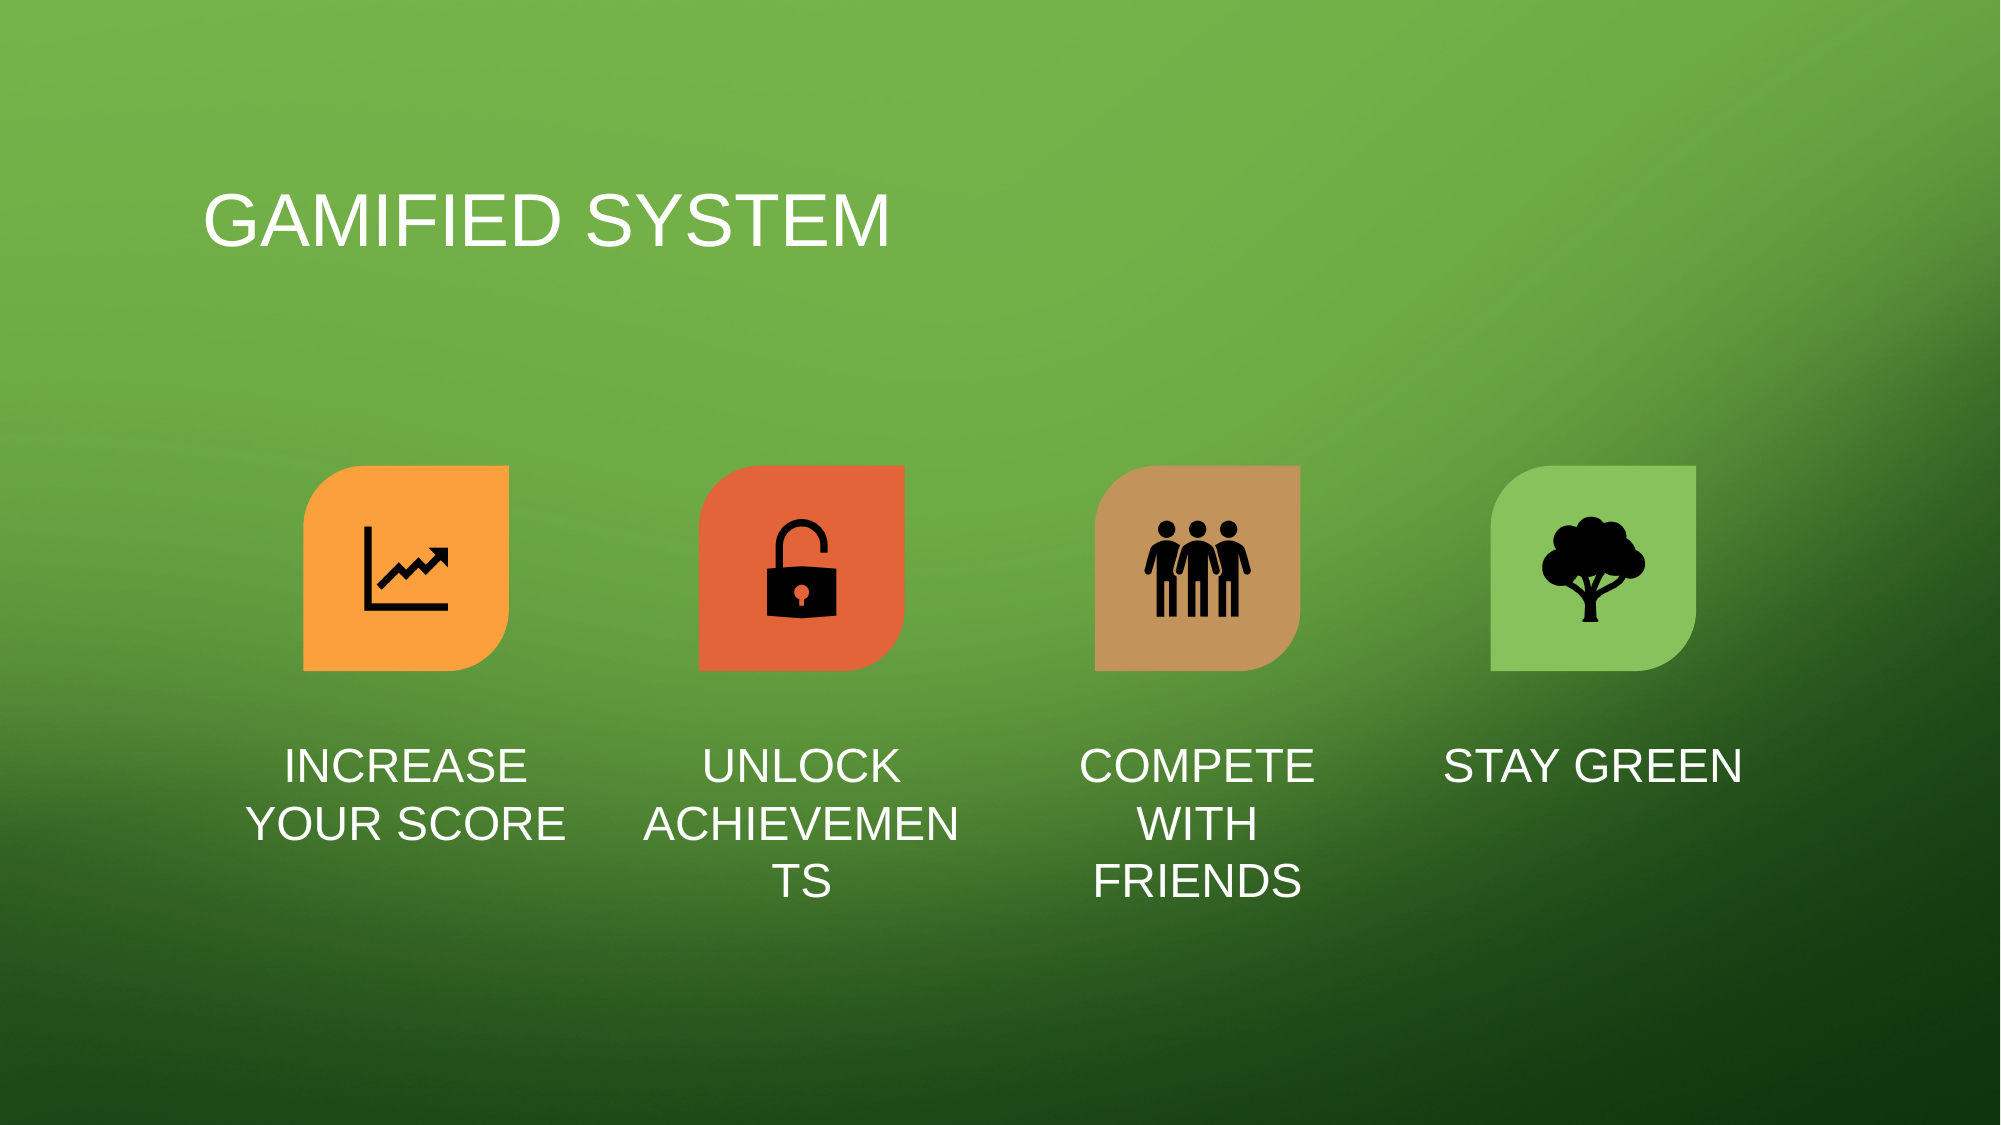

# Gamified system
Increase your score
Unlock achievements
Compete with friends
Stay green